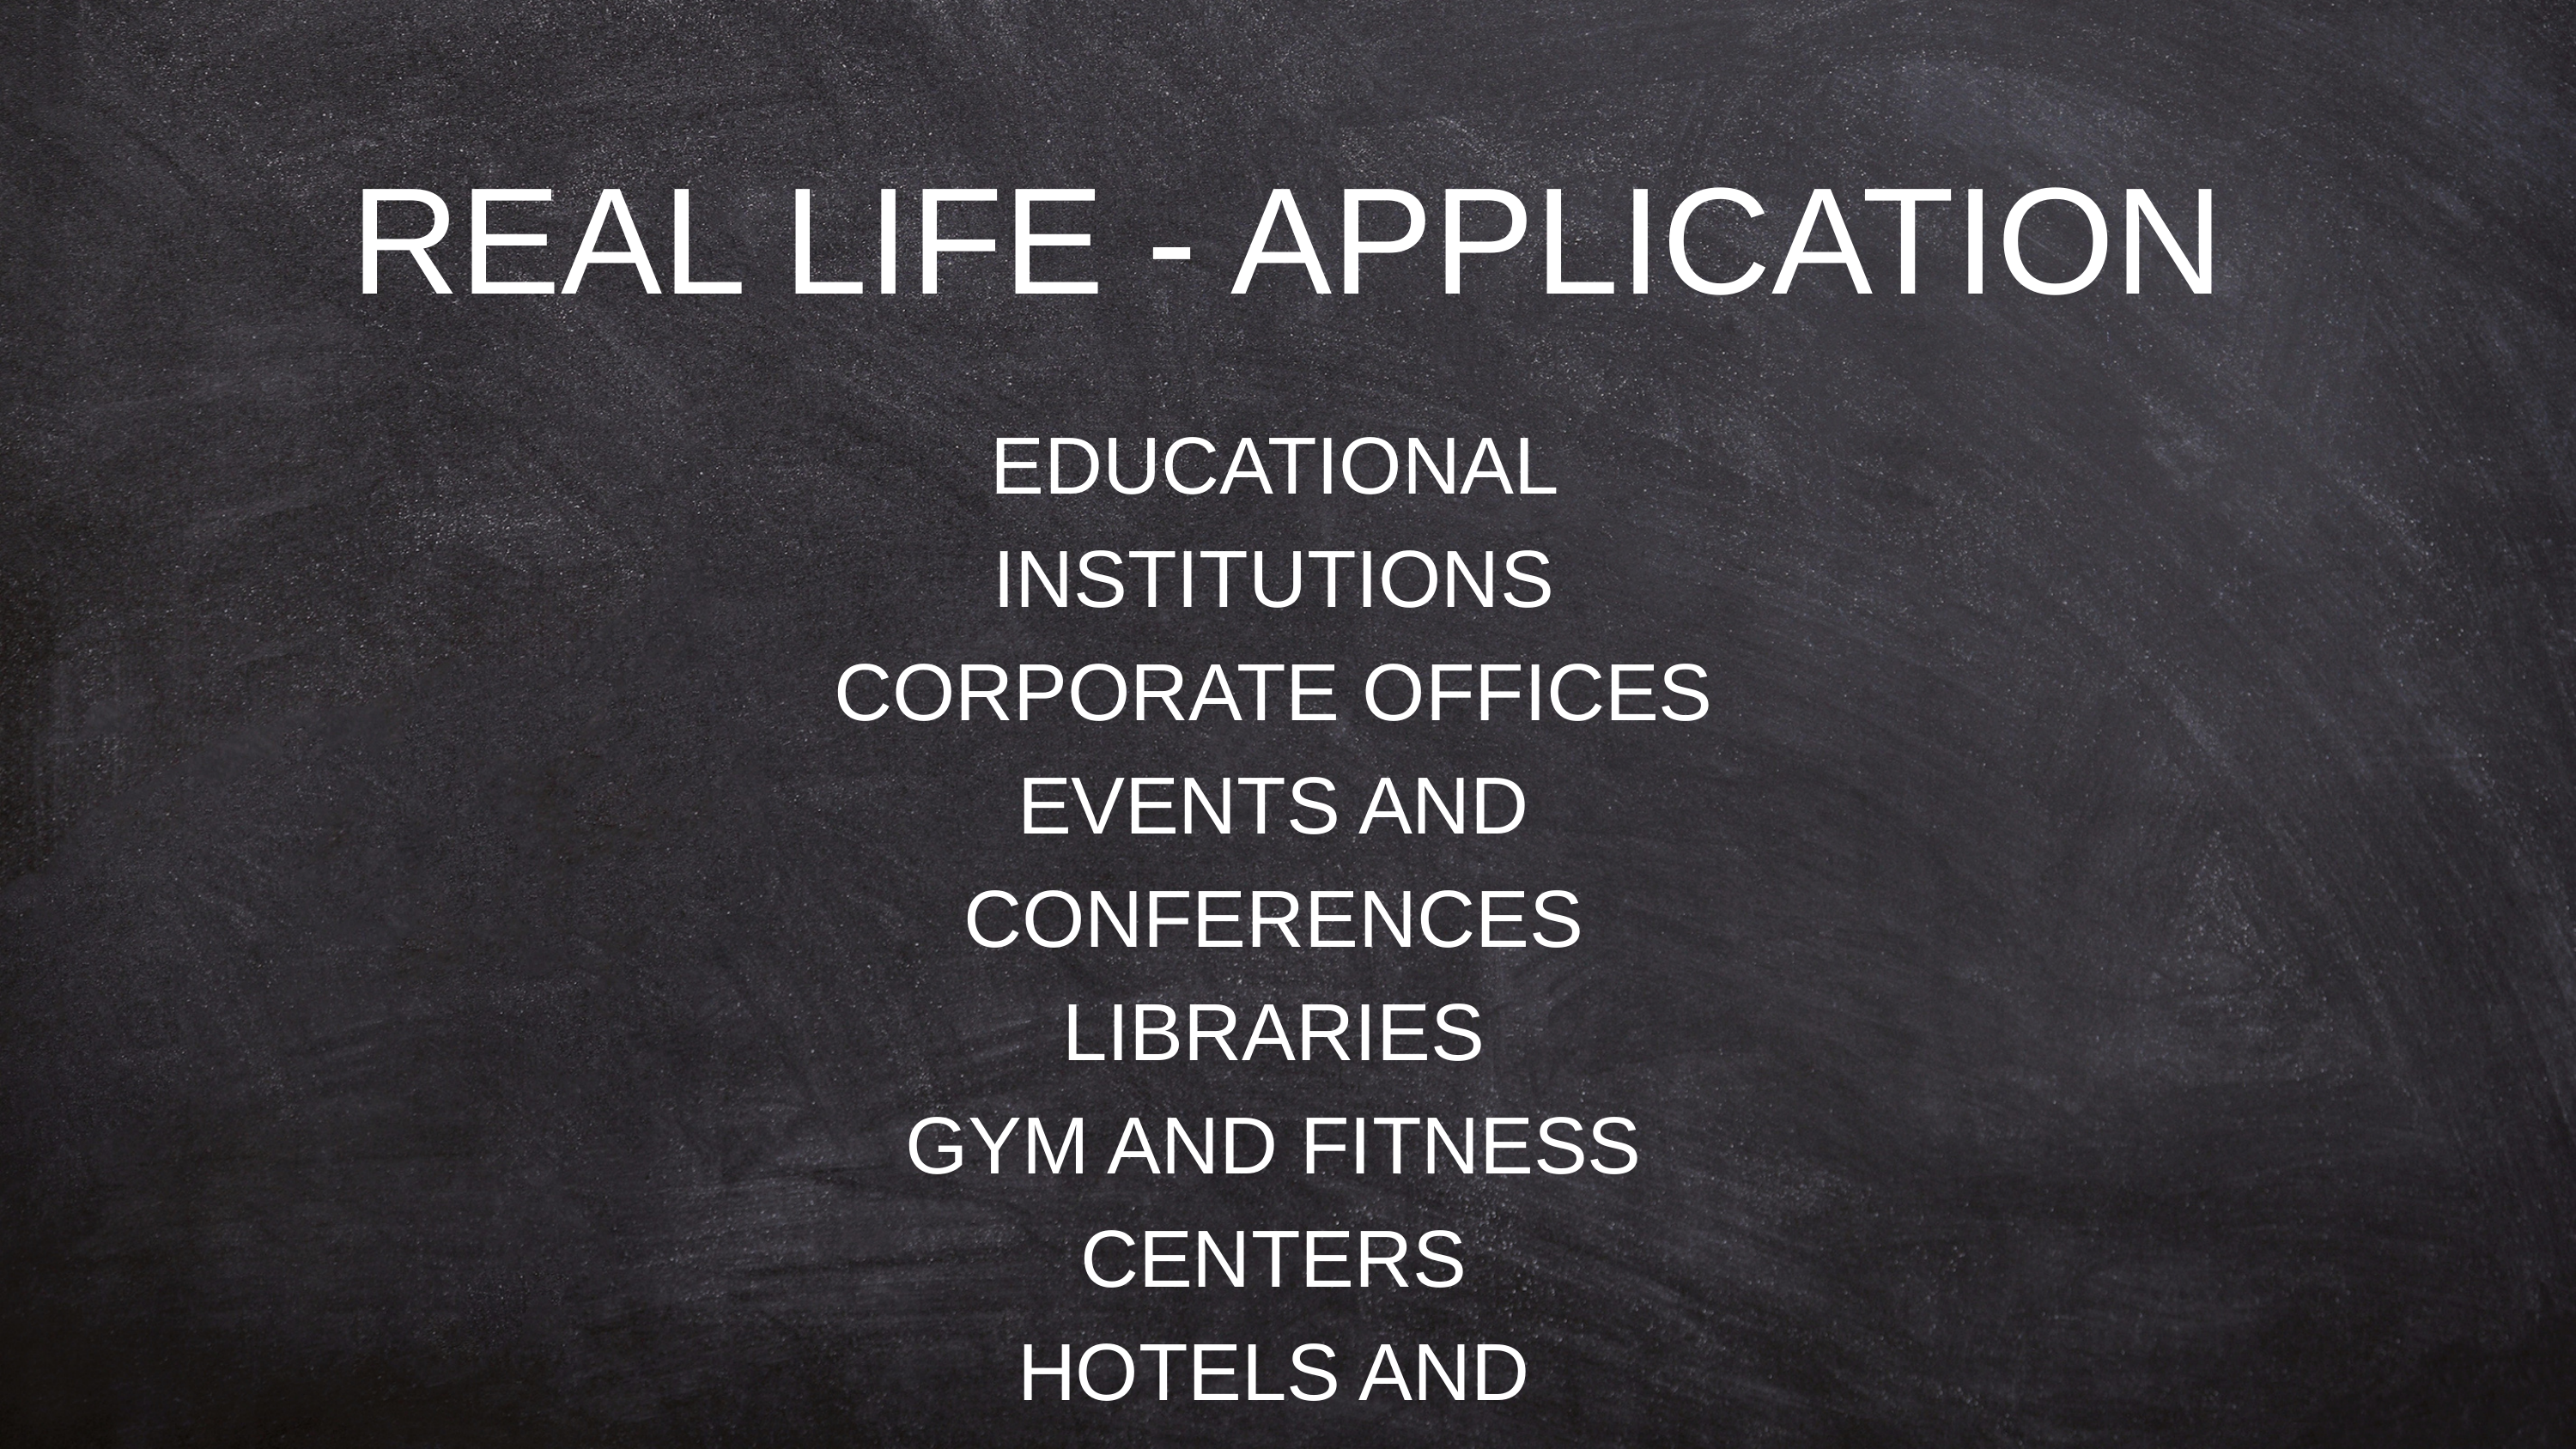

REAL LIFE - APPLICATION
EDUCATIONAL INSTITUTIONS
CORPORATE OFFICES
EVENTS AND CONFERENCES
LIBRARIES
GYM AND FITNESS CENTERS
HOTELS AND HOSPITALITY
RESEARCH AND LABS ......ETC